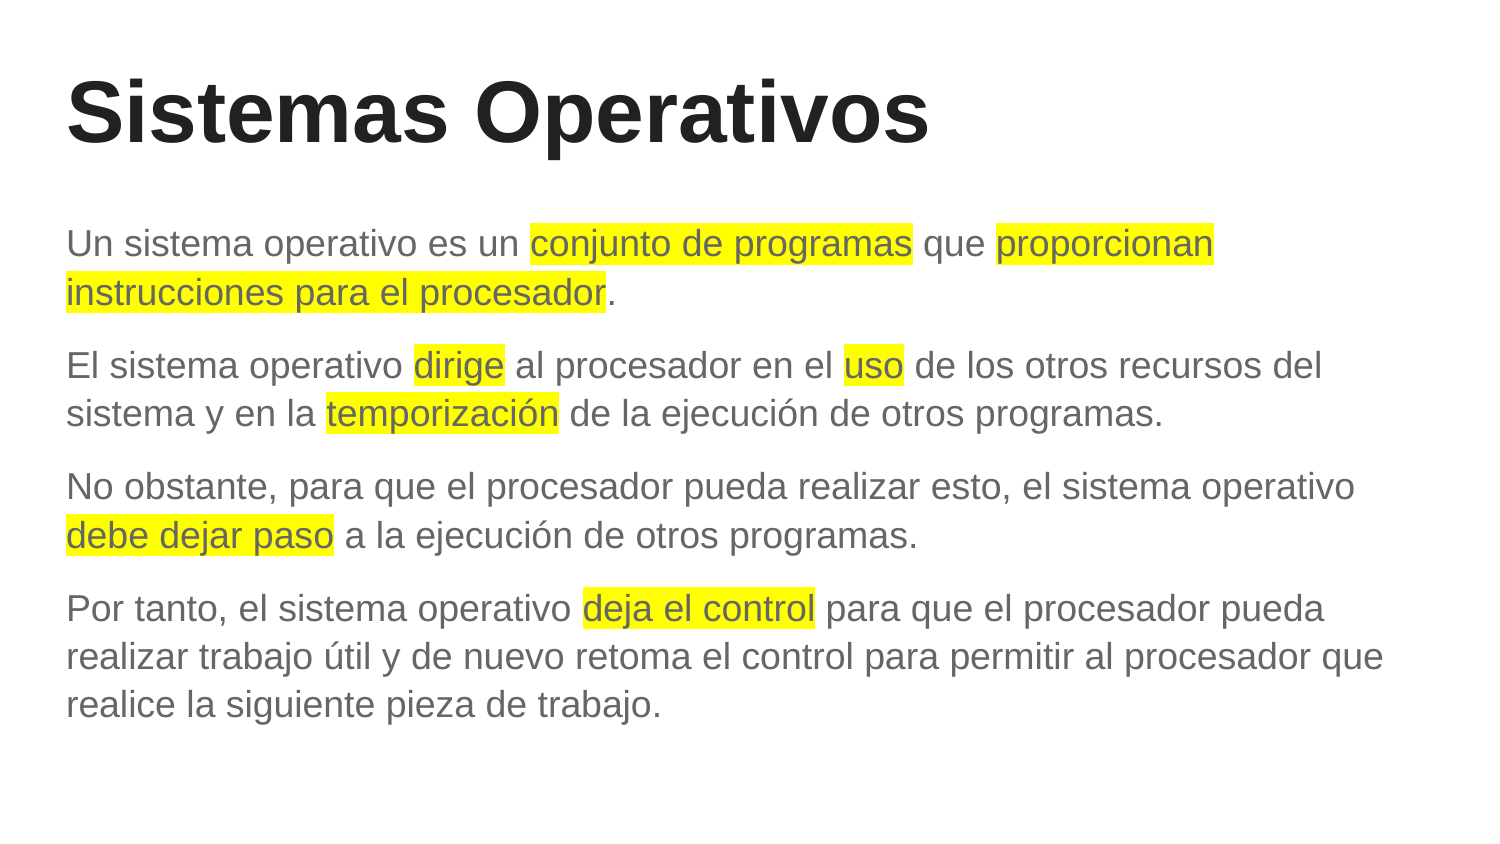

# Sistemas Operativos
Un sistema operativo es un conjunto de programas que proporcionan instrucciones para el procesador.
El sistema operativo dirige al procesador en el uso de los otros recursos del sistema y en la temporización de la ejecución de otros programas.
No obstante, para que el procesador pueda realizar esto, el sistema operativo debe dejar paso a la ejecución de otros programas.
Por tanto, el sistema operativo deja el control para que el procesador pueda realizar trabajo útil y de nuevo retoma el control para permitir al procesador que realice la siguiente pieza de trabajo.